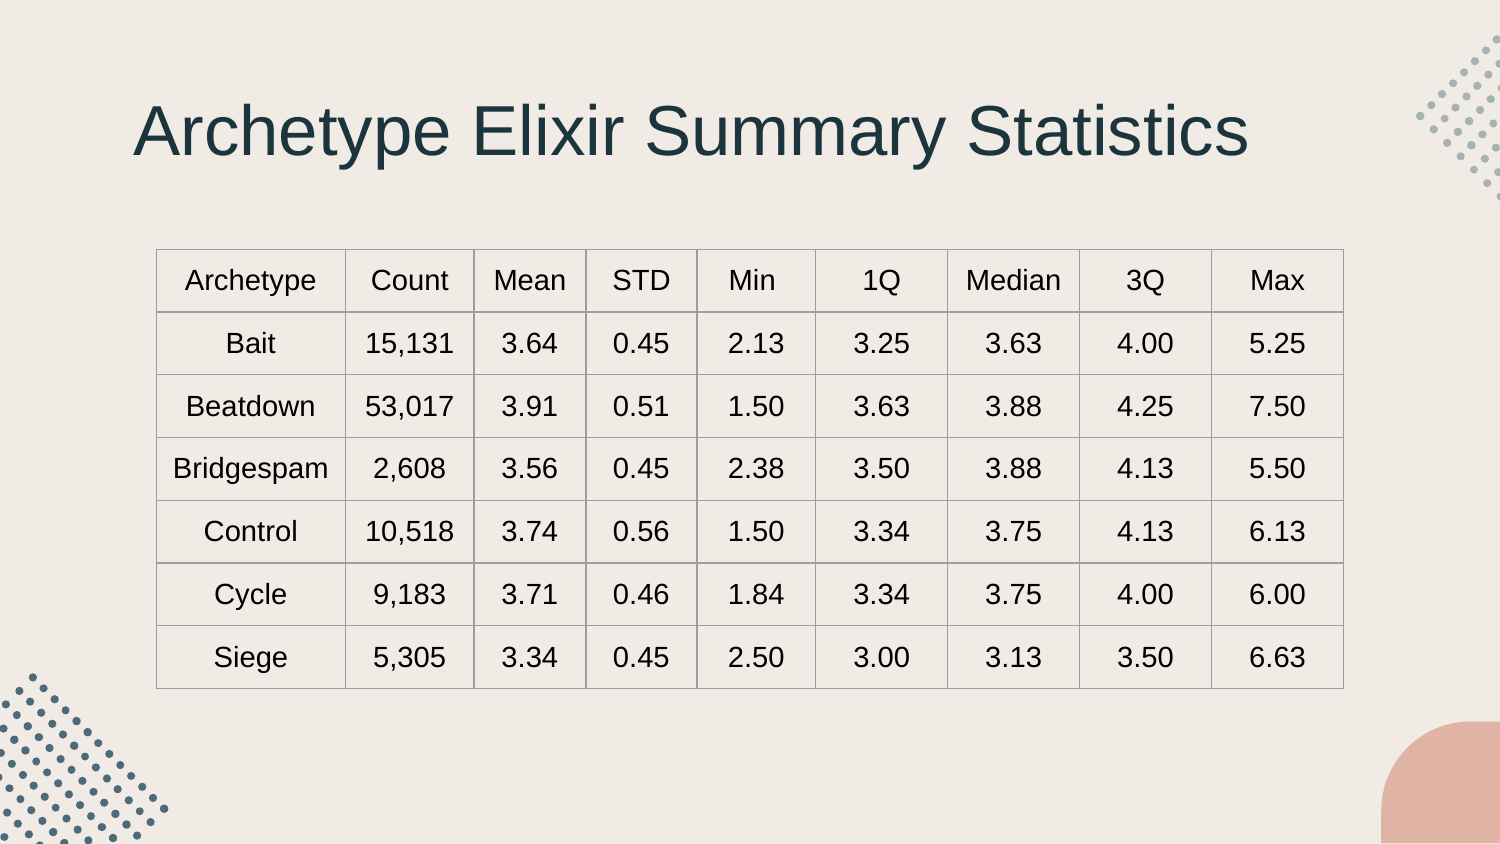

# Archetype Elixir Summary Statistics
| Archetype | Count | Mean | STD | Min | 1Q | Median | 3Q | Max |
| --- | --- | --- | --- | --- | --- | --- | --- | --- |
| Bait | 15,131 | 3.64 | 0.45 | 2.13 | 3.25 | 3.63 | 4.00 | 5.25 |
| Beatdown | 53,017 | 3.91 | 0.51 | 1.50 | 3.63 | 3.88 | 4.25 | 7.50 |
| Bridgespam | 2,608 | 3.56 | 0.45 | 2.38 | 3.50 | 3.88 | 4.13 | 5.50 |
| Control | 10,518 | 3.74 | 0.56 | 1.50 | 3.34 | 3.75 | 4.13 | 6.13 |
| Cycle | 9,183 | 3.71 | 0.46 | 1.84 | 3.34 | 3.75 | 4.00 | 6.00 |
| Siege | 5,305 | 3.34 | 0.45 | 2.50 | 3.00 | 3.13 | 3.50 | 6.63 |